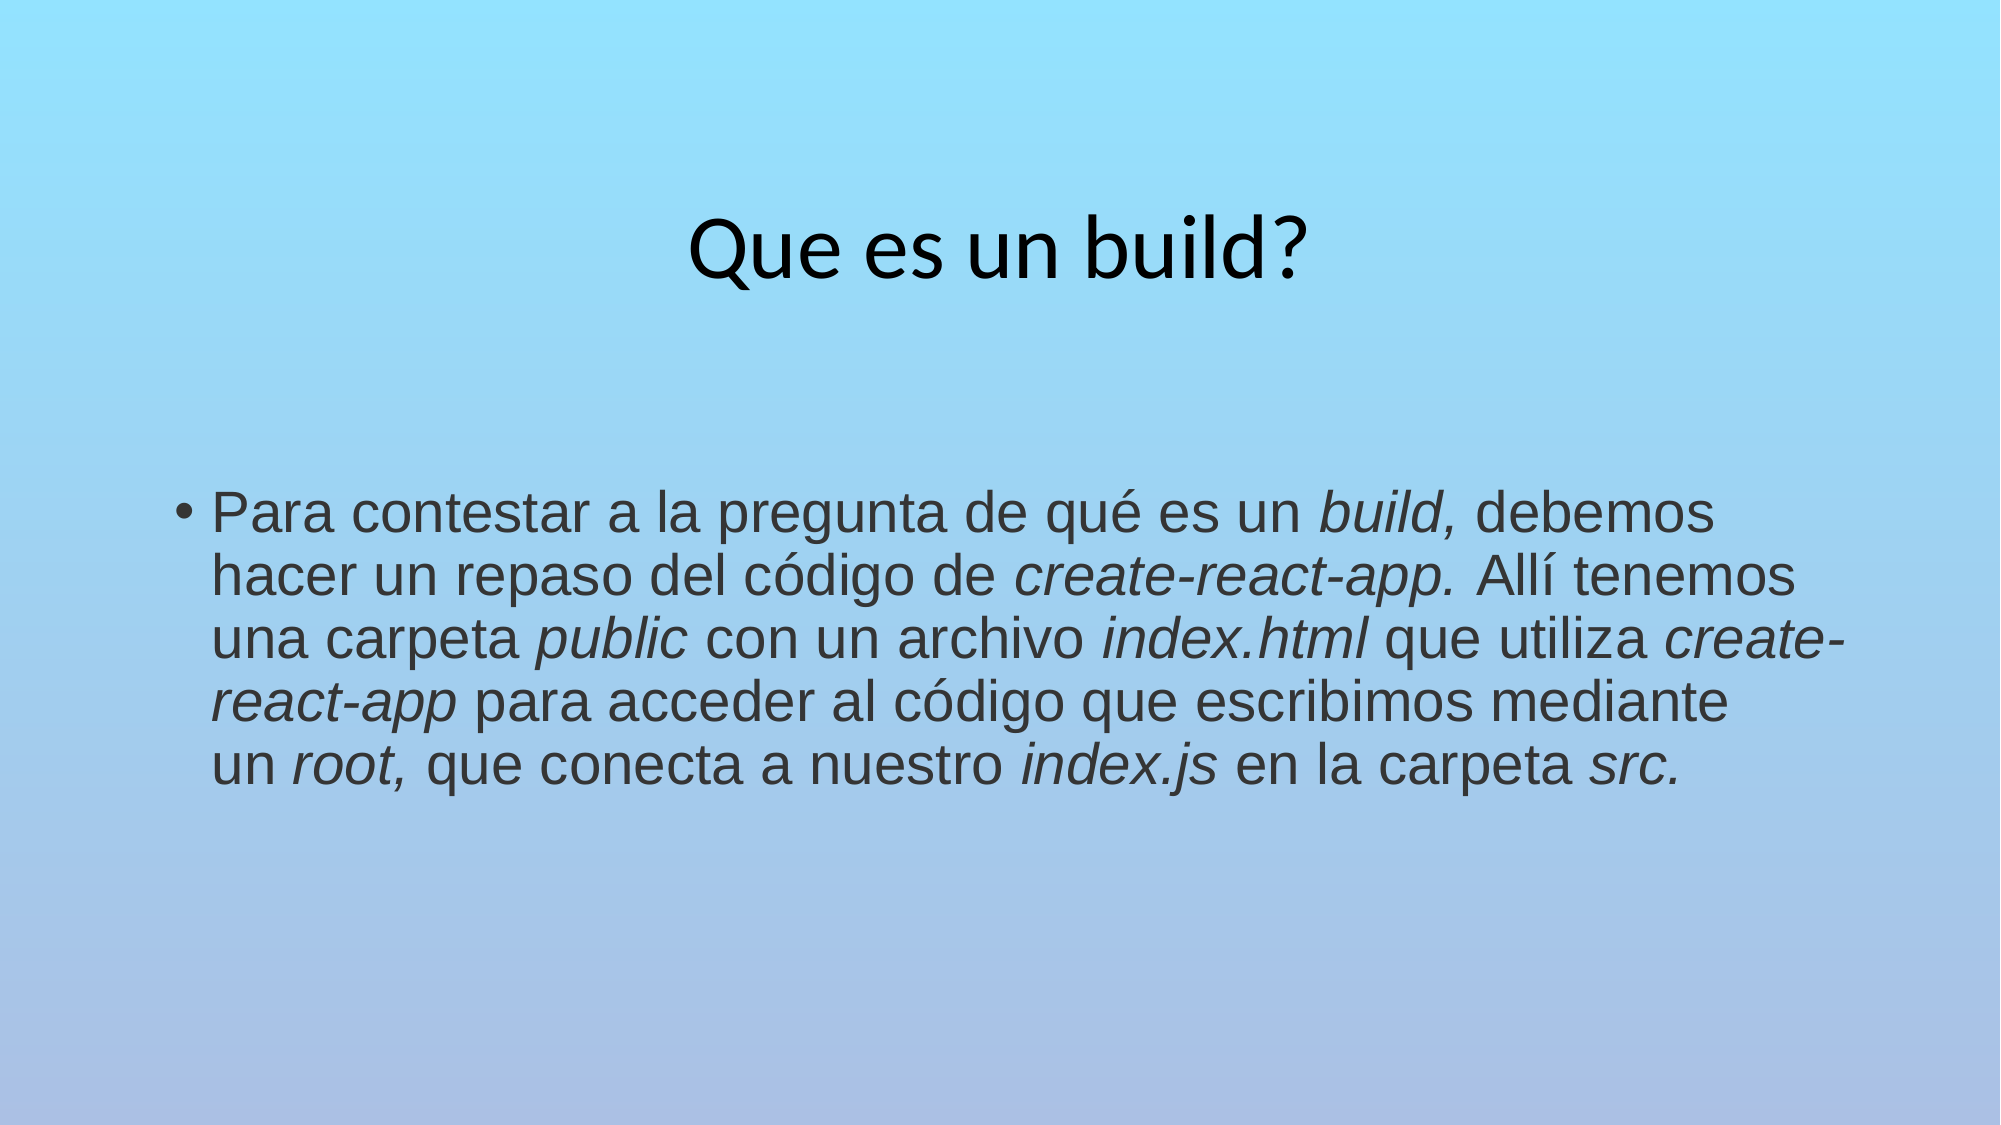

# Que es un build?
Para contestar a la pregunta de qué es un build, debemos hacer un repaso del código de create-react-app. Allí tenemos una carpeta public con un archivo index.html que utiliza create-react-app para acceder al código que escribimos mediante un root, que conecta a nuestro index.js en la carpeta src.